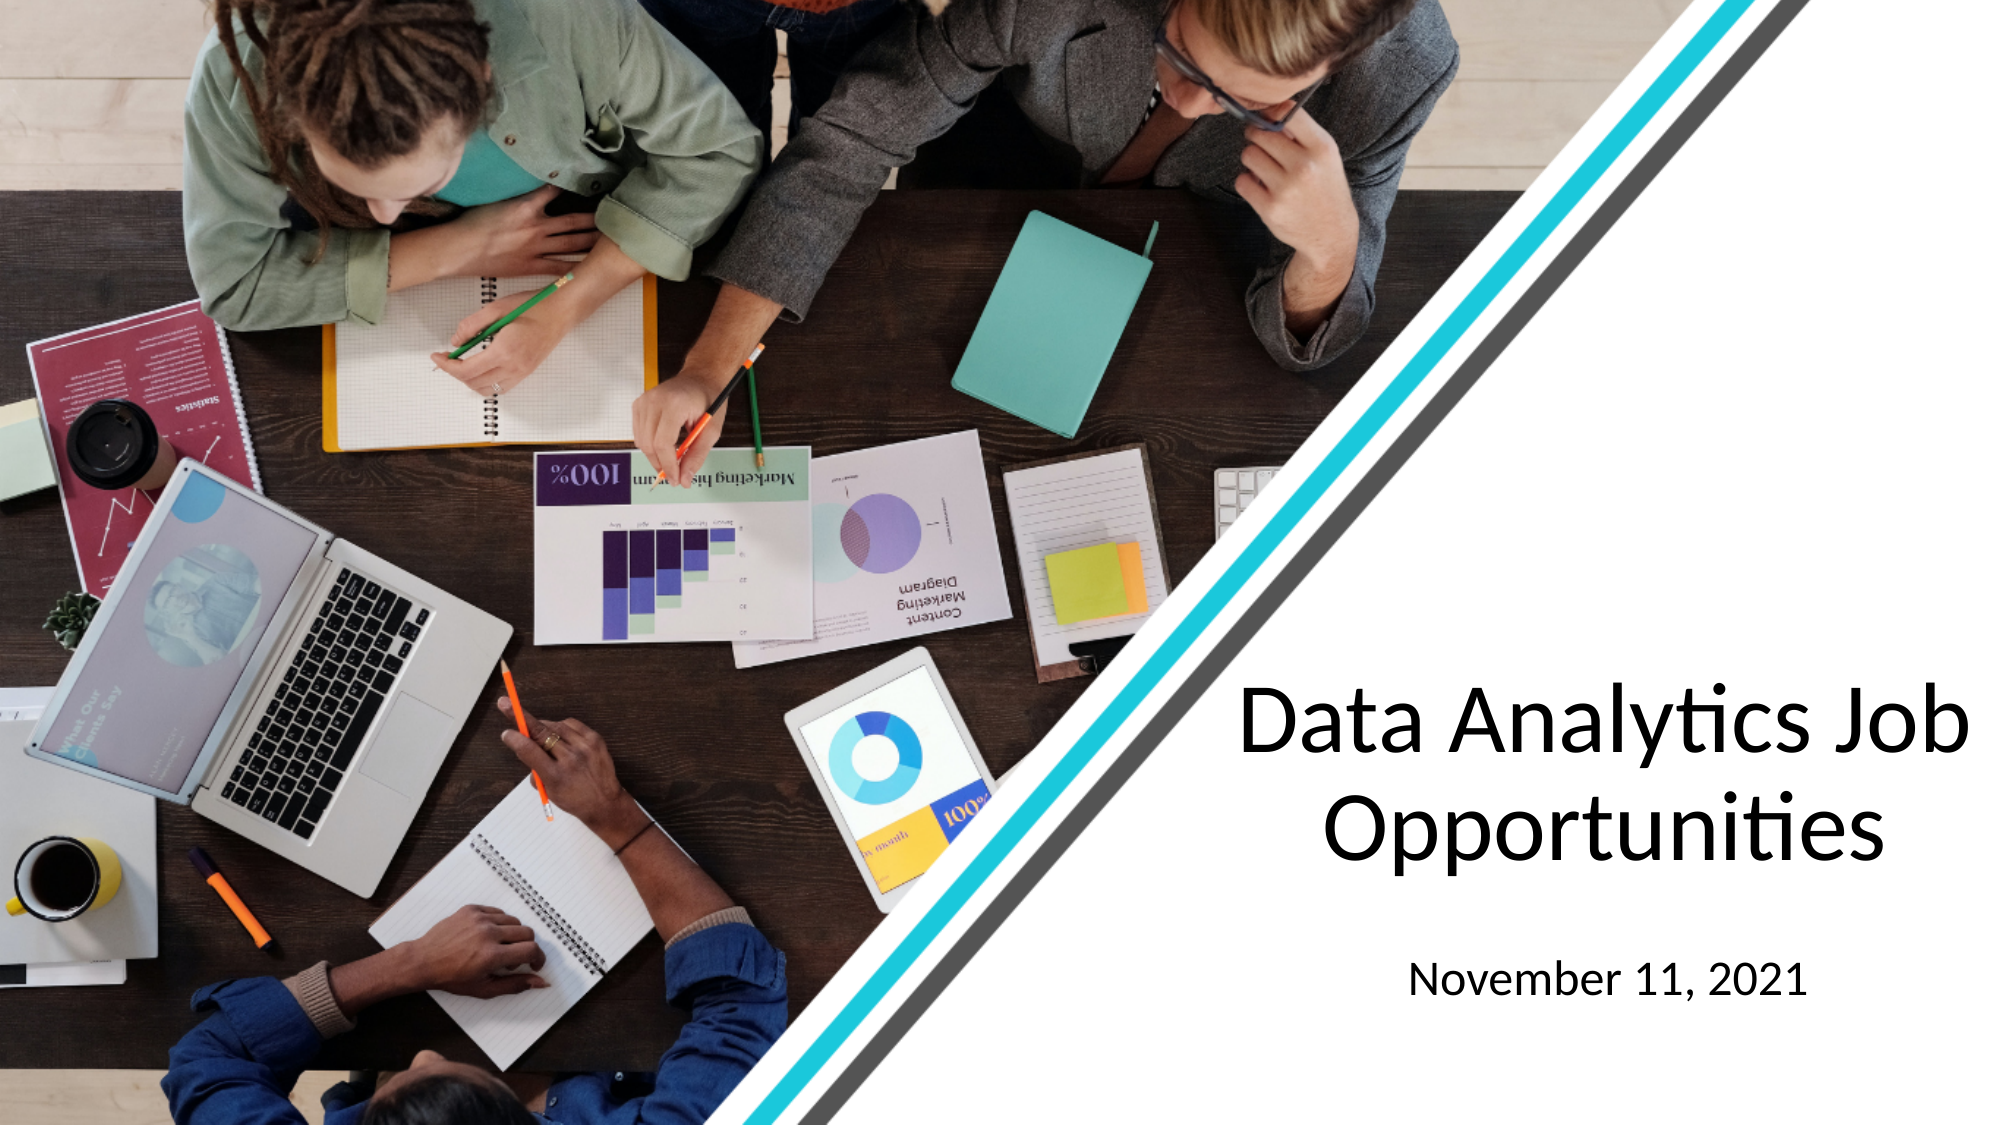

# Data Analytics Job Opportunities
November 11, 2021